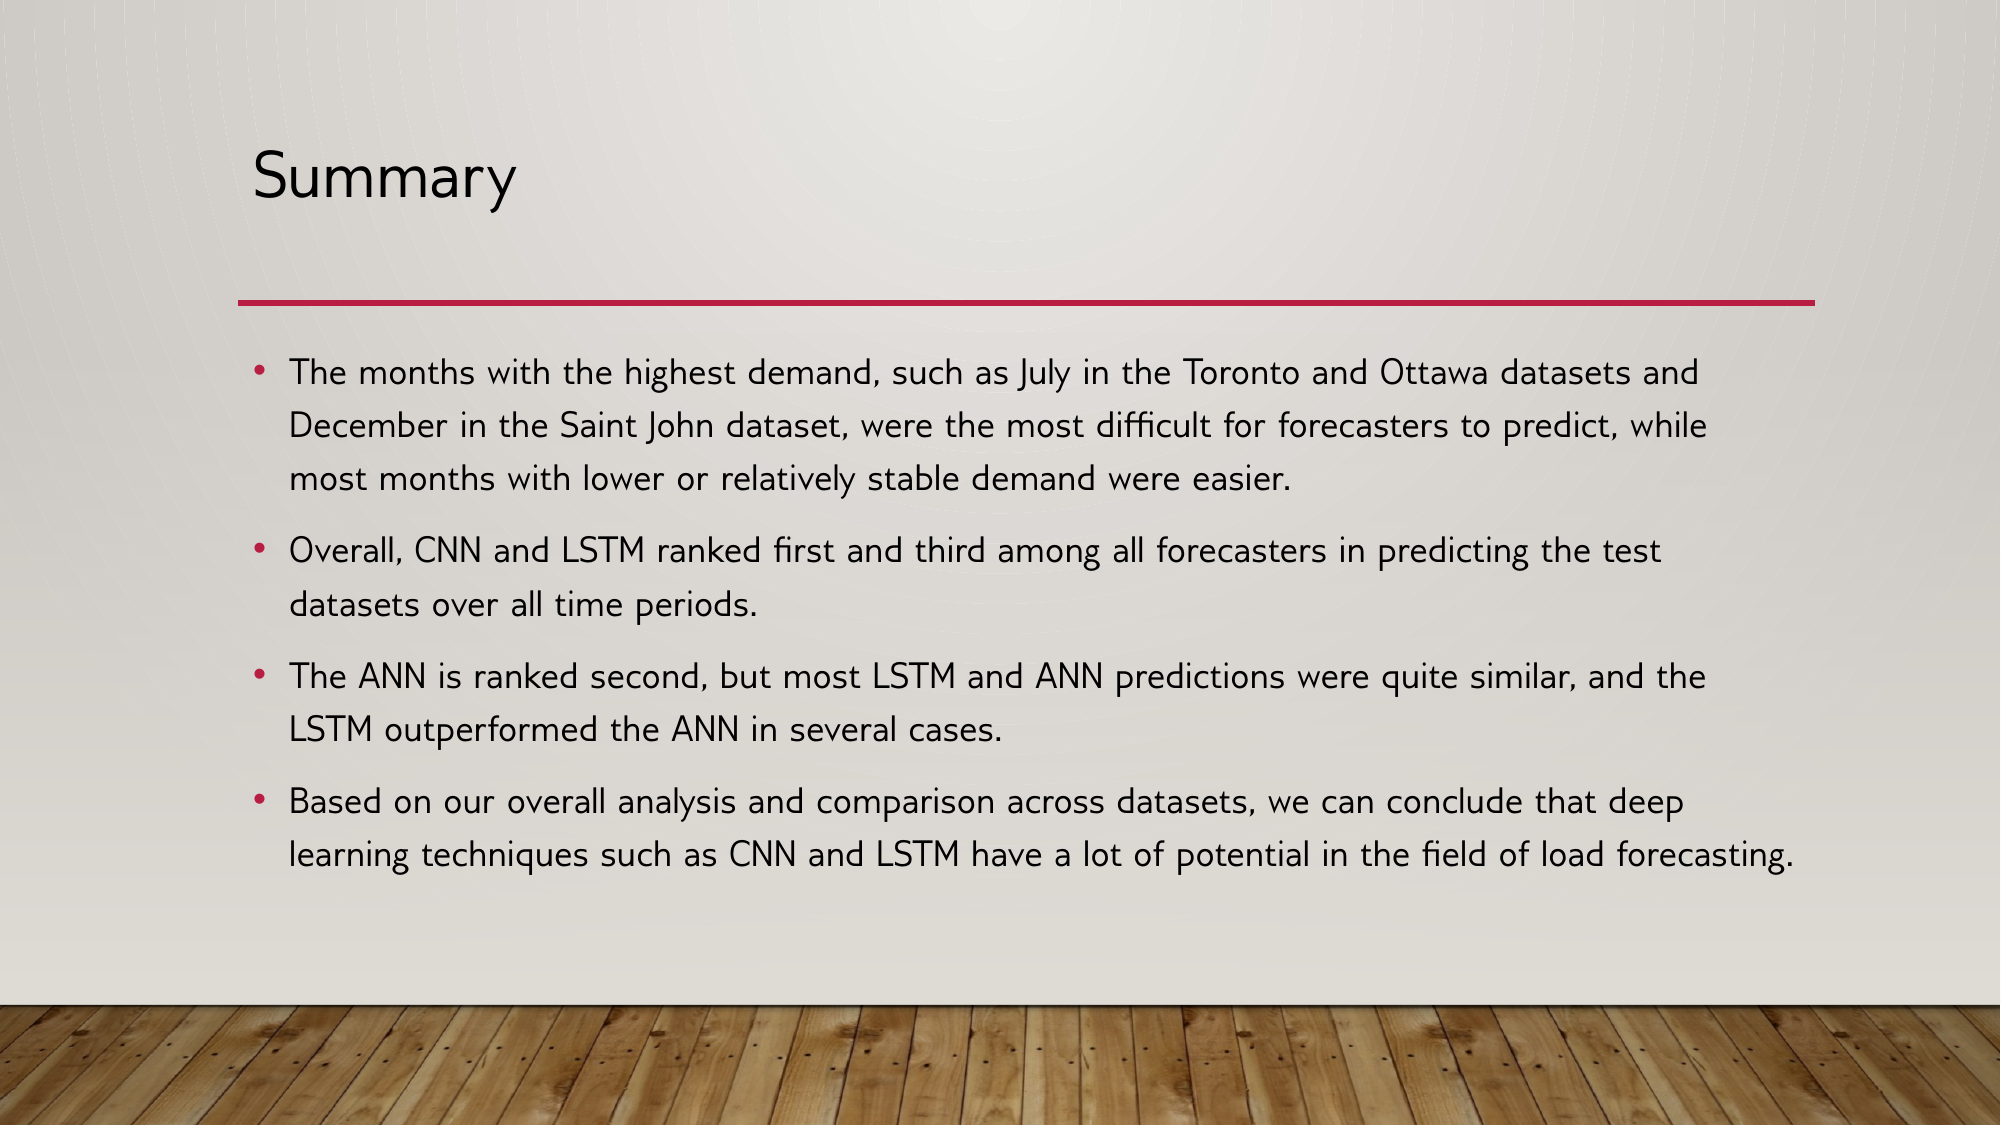

# Summary
The months with the highest demand, such as July in the Toronto and Ottawa datasets and December in the Saint John dataset, were the most difficult for forecasters to predict, while most months with lower or relatively stable demand were easier.
Overall, CNN and LSTM ranked first and third among all forecasters in predicting the test datasets over all time periods.
The ANN is ranked second, but most LSTM and ANN predictions were quite similar, and the LSTM outperformed the ANN in several cases.
Based on our overall analysis and comparison across datasets, we can conclude that deep learning techniques such as CNN and LSTM have a lot of potential in the field of load forecasting.